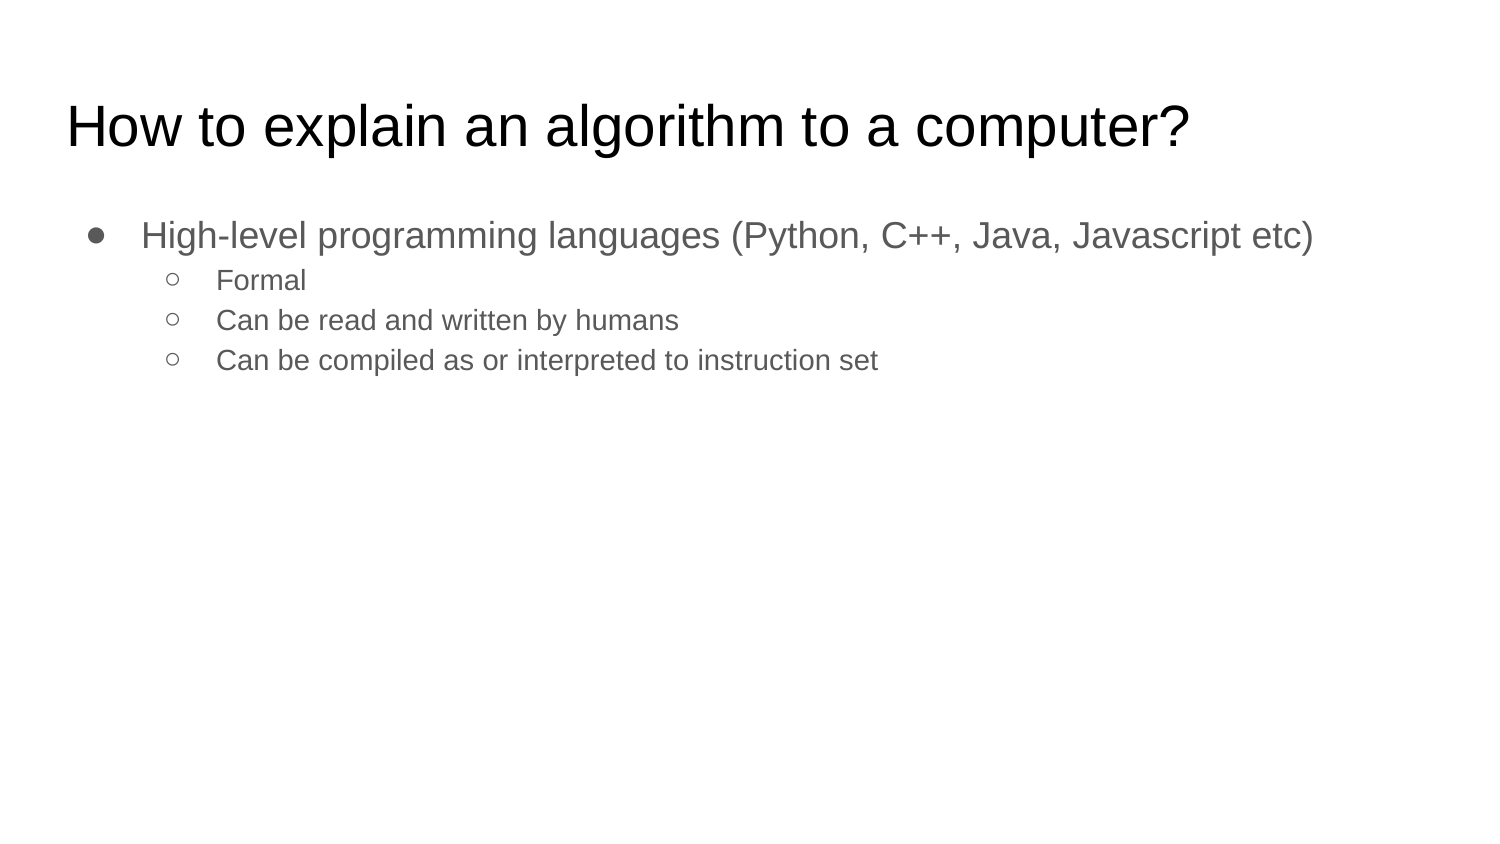

# How to explain an algorithm to a computer?
High-level programming languages (Python, C++, Java, Javascript etc)
Formal
Can be read and written by humans
Can be compiled as or interpreted to instruction set